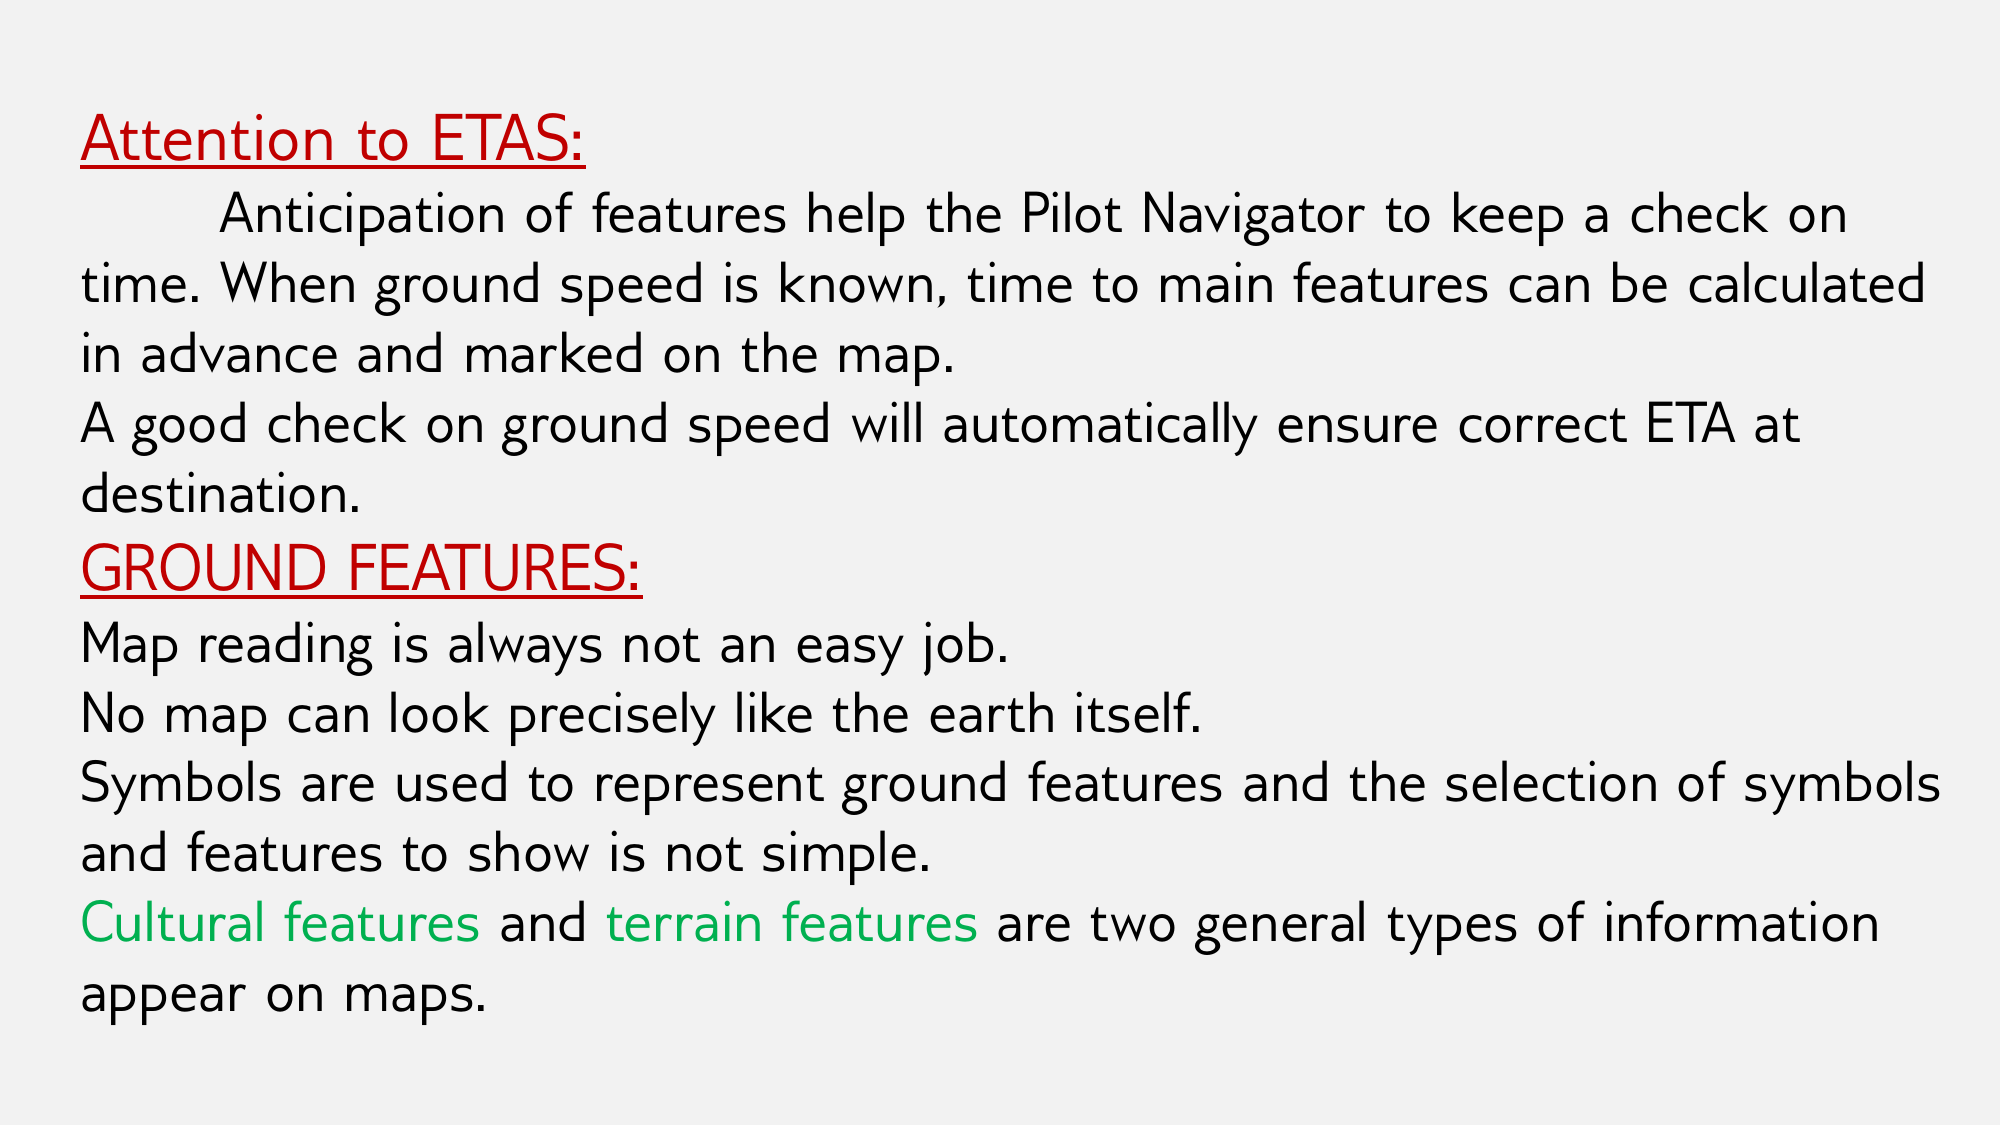

Attention to ETAS:
        Anticipation of features help the Pilot Navigator to keep a check on time. When ground speed is known, time to main features can be calculated in advance and marked on the map.
A good check on ground speed will automatically ensure correct ETA at destination.
GROUND FEATURES:
Map reading is always not an easy job.
No map can look precisely like the earth itself.
Symbols are used to represent ground features and the selection of symbols and features to show is not simple.
Cultural features and terrain features are two general types of information appear on maps.